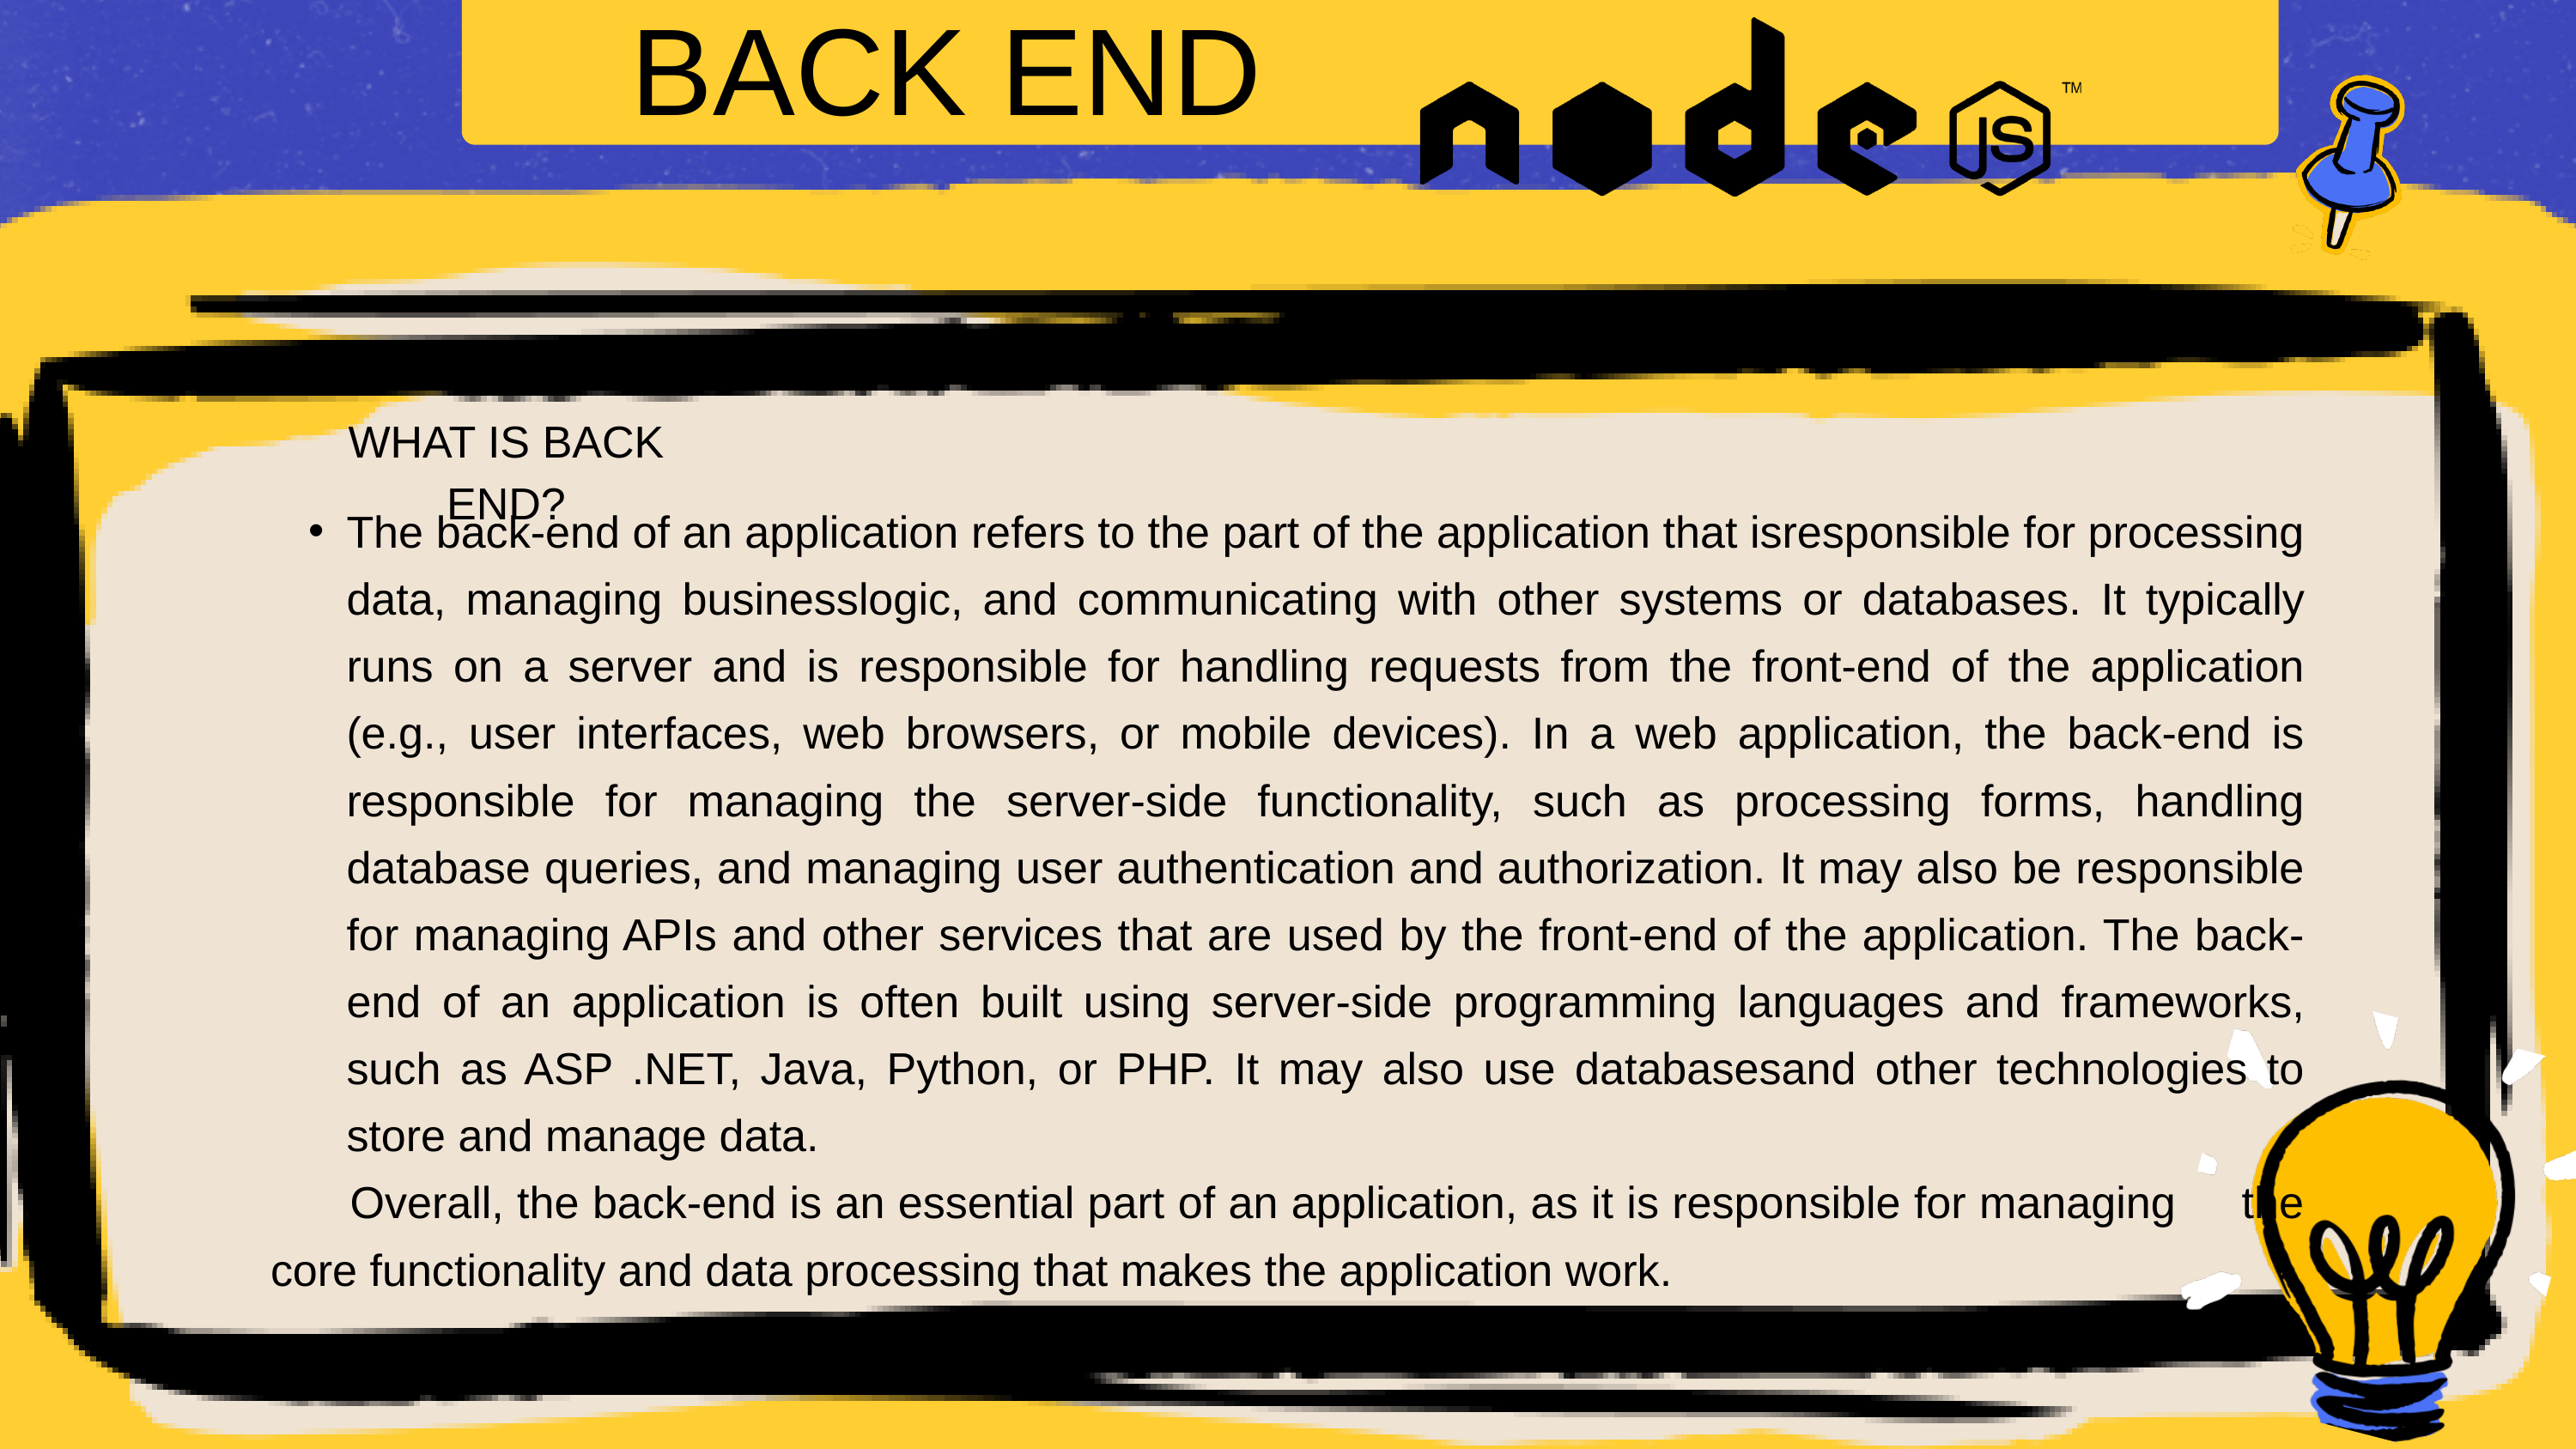

BACK END

WHAT IS BACK END?
The back-end of an application refers to the part of the application that isresponsible for processing data, managing businesslogic, and communicating with other systems or databases. It typically runs on a server and is responsible for handling requests from the front-end of the application (e.g., user interfaces, web browsers, or mobile devices). In a web application, the back-end is responsible for managing the server-side functionality, such as processing forms, handling database queries, and managing user authentication and authorization. It may also be responsible for managing APIs and other services that are used by the front-end of the application. The back-end of an application is often built using server-side programming languages and frameworks, such as ASP .NET, Java, Python, or PHP. It may also use databasesand other technologies to store and manage data.
      Overall, the back-end is an essential part of an application, as it is responsible for managing     the core functionality and data processing that makes the application work.